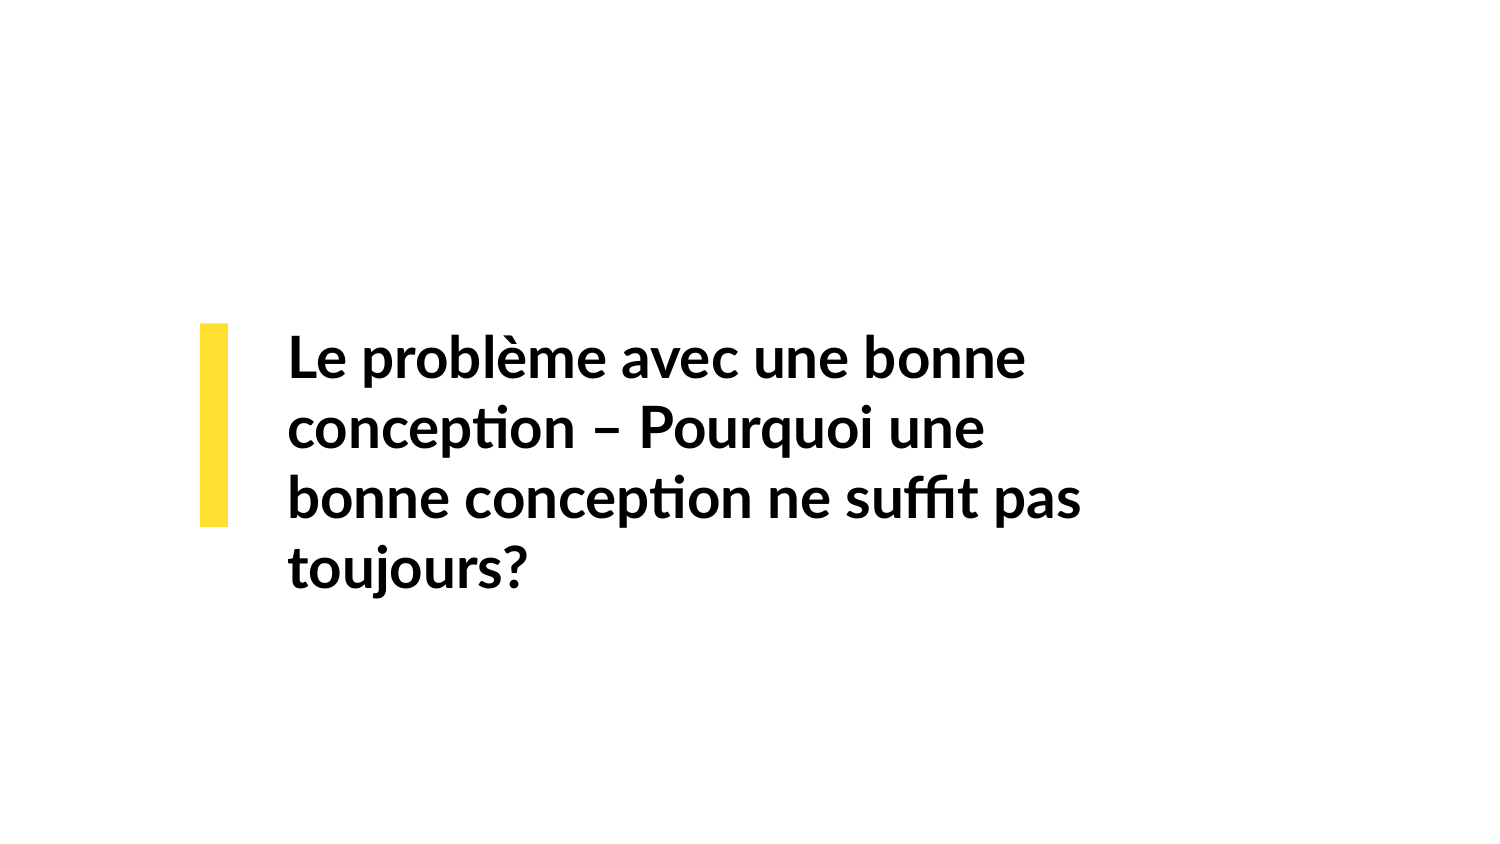

# Le problème avec une bonne conception – Pourquoi une bonne conception ne suffit pas toujours?